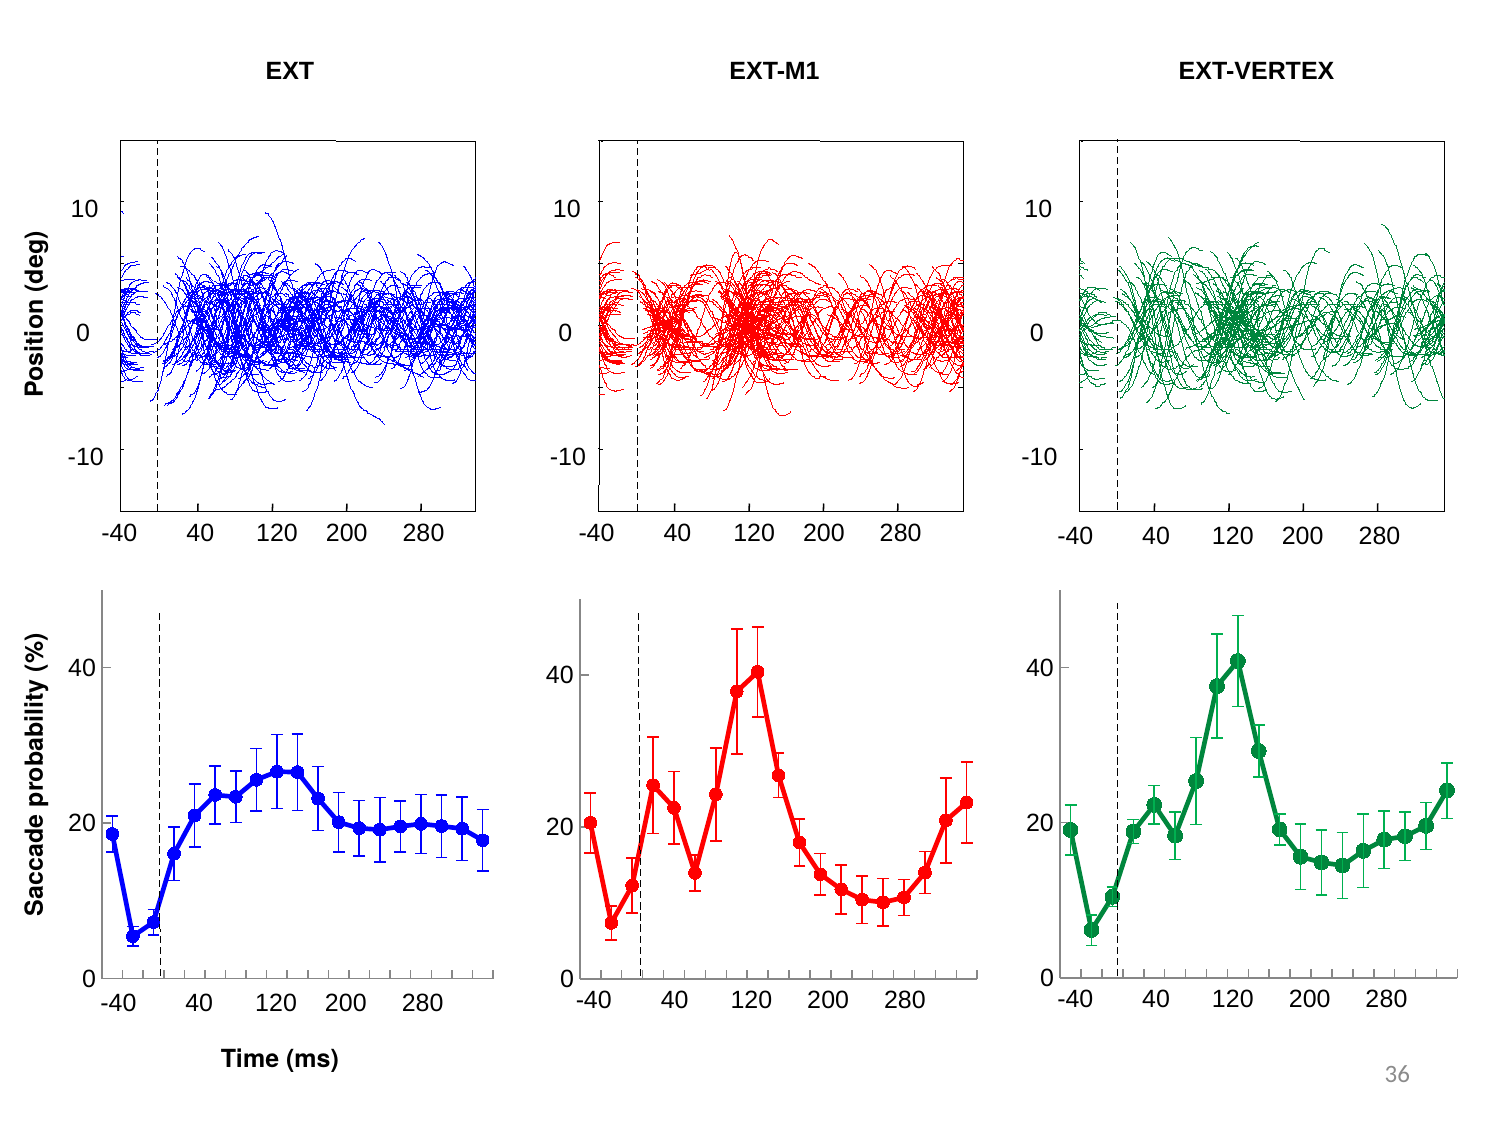

EXT-M1

EXT-VERTEX

10
10
10
Position (deg)

0

0

0

-10
-10
-10

-40       40      120    200     280
-40       40      120    200     280
-40       40      120    200     280

### Chart

| Category | EXT-G |
|---|---|
| -40 | 18.592514124293782 |
| -20 | 5.44750470809793 |
| 0 | 7.259887005649719 |
| 20 | 16.067325800376658 |
| 40 | 20.964689265536716 |
| 60 | 23.608286252354034 |
| 80 | 23.37429378531075 |
| 100 | 25.569915254237284 |
| 120 | 26.624764595103567 |
| 140 | 26.54496233521658 |
| 160 | 23.14712806026365 |
| 180 | 20.105461393596983 |
| 200 | 19.33898305084745 |
| 220 | 19.13747645951035 |
| 240 | 19.56450094161958 |
| 260 | 19.895009416195865 |
| 280 | 19.6078154425612 |
| 300 | 19.272834274952903 |
| 320 | 17.772834274952903 |

### Chart

| Category | EXT-T-G-VERT |
|---|---|
| -40 | 19.039783427495298 |
| -20 | 6.150423728813561 |
| 0 | 10.433615819209034 |
| 20 | 18.8382768361582 |
| 40 | 22.281544256120515 |
| 60 | 18.307674199623346 |
| 80 | 25.364877589453858 |
| 100 | 37.59863465160077 |
| 120 | 40.82815442561205 |
| 140 | 29.225047080979305 |
| 160 | 19.1195856873823 |
| 180 | 15.59157250470809 |
| 200 | 14.866760828625244 |
| 220 | 14.46892655367232 |
| 240 | 16.361111111111107 |
| 260 | 17.794020715630875 |
| 280 | 18.236581920903962 |
| 300 | 19.581920903954806 |
| 320 | 24.132297551789094 |

### Chart

| Category | EXT-T-G-M1 |
|---|---|
| -40 | 20.5218712549221 |
| -20 | 7.349490669405924 |
| 0 | 12.258945386064044 |
| 20 | 25.472179421331983 |
| 40 | 22.49666153055985 |
| 60 | 13.92865091593906 |
| 80 | 24.254001883239173 |
| 100 | 37.81007104947782 |
| 120 | 40.384715802088685 |
| 140 | 26.779019003595266 |
| 160 | 17.935135250813243 |
| 180 | 13.754258688580732 |
| 200 | 11.760828625235405 |
| 220 | 10.402306967984932 |
| 240 | 10.058487416538263 |
| 260 | 10.701206985105301 |
| 280 | 13.976801917479884 |
| 300 | 20.827747817154595 |
| 320 | 23.20531587057009 |

Saccade probability (%)
-40       40      120     200     280
-40       40      120     200     280
-40       40      120    200     280
Time (ms)
EXT
36